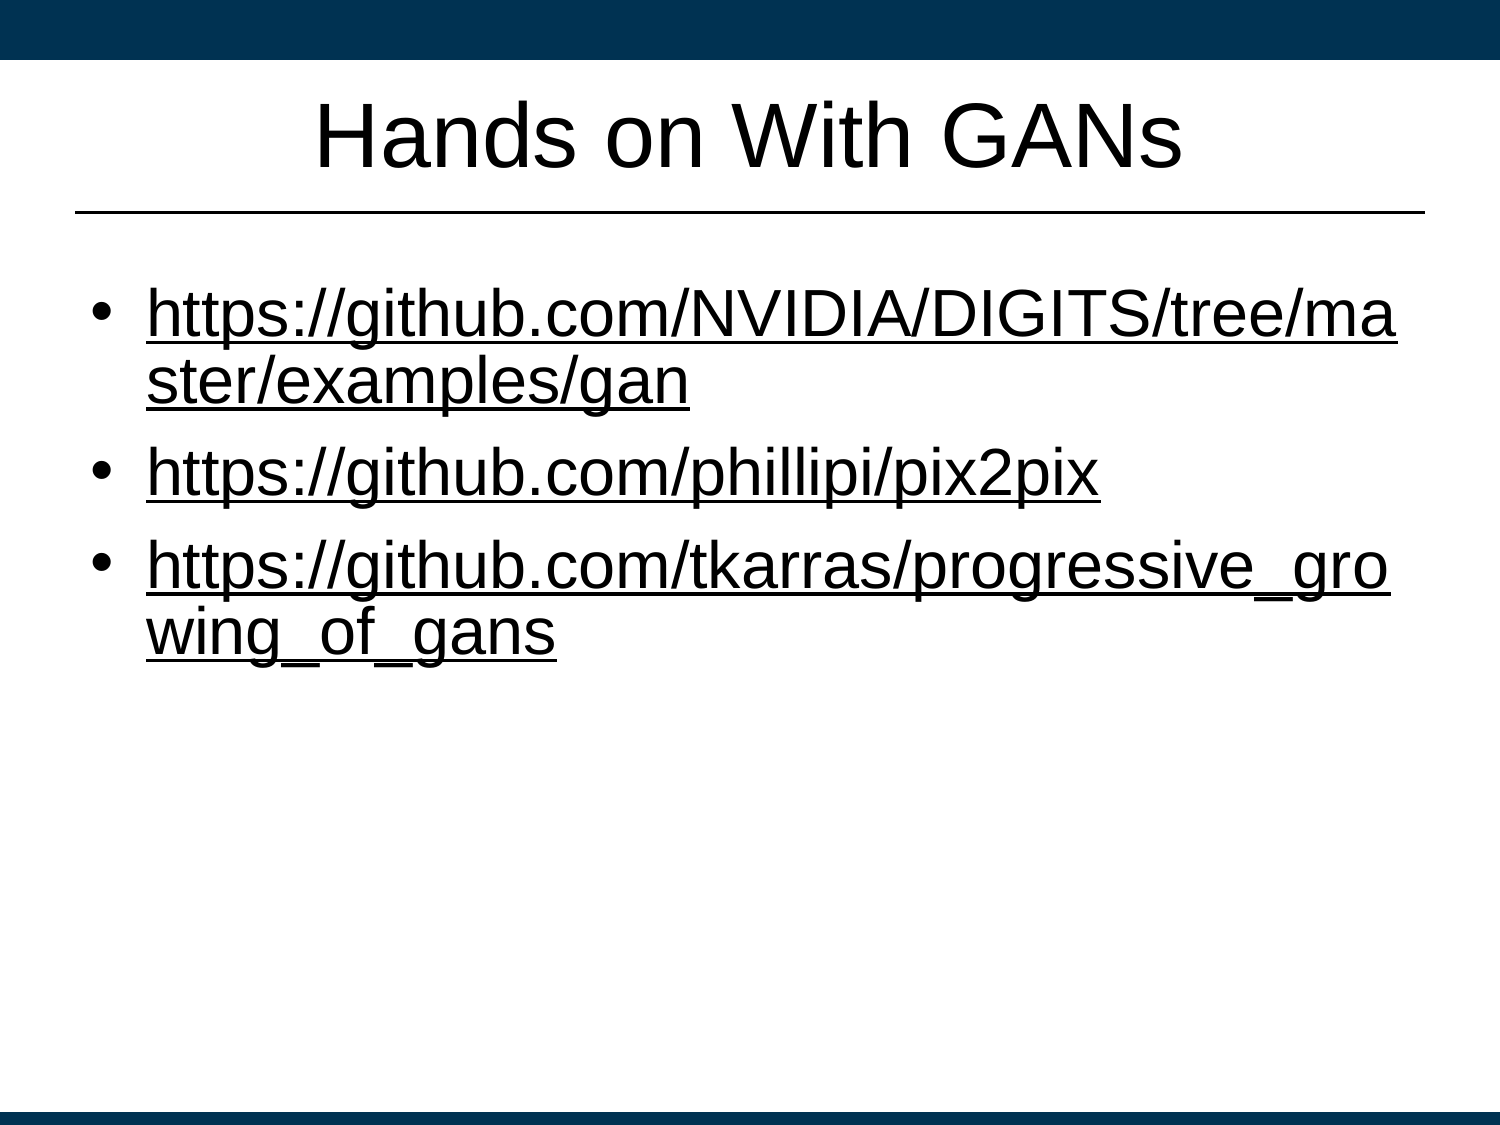

# Hands on With GANs
https://github.com/NVIDIA/DIGITS/tree/master/examples/gan
https://github.com/phillipi/pix2pix
https://github.com/tkarras/progressive_growing_of_gans